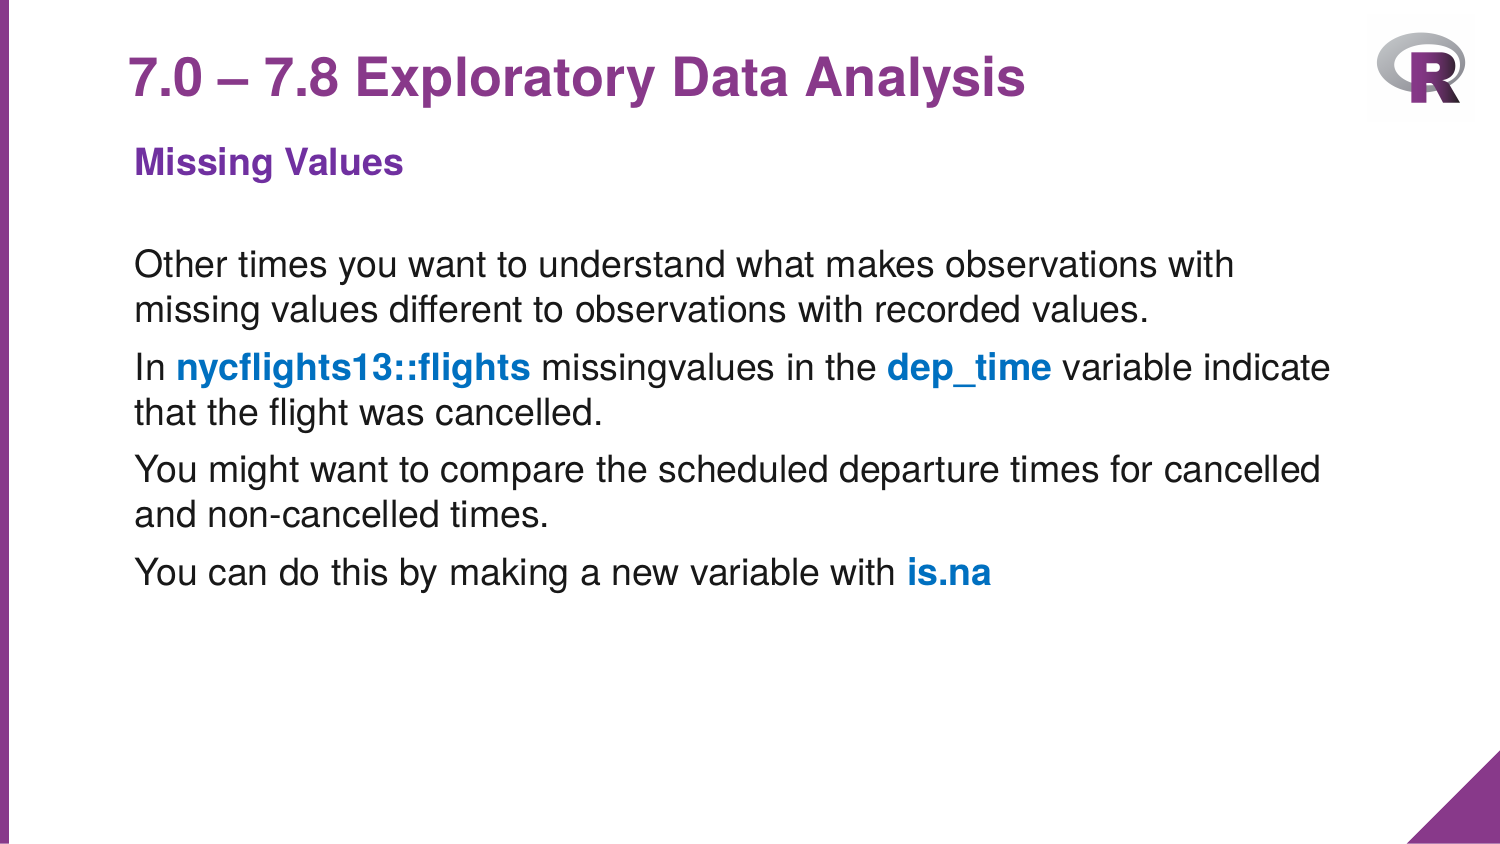

# 7.0 – 7.8 Exploratory Data Analysis
Missing Values
Other times you want to understand what makes observations with missing values different to observations with recorded values.
In nycflights13::flights missingvalues in the dep_time variable indicate that the flight was cancelled.
You might want to compare the scheduled departure times for cancelled and non-cancelled times.
You can do this by making a new variable with is.na